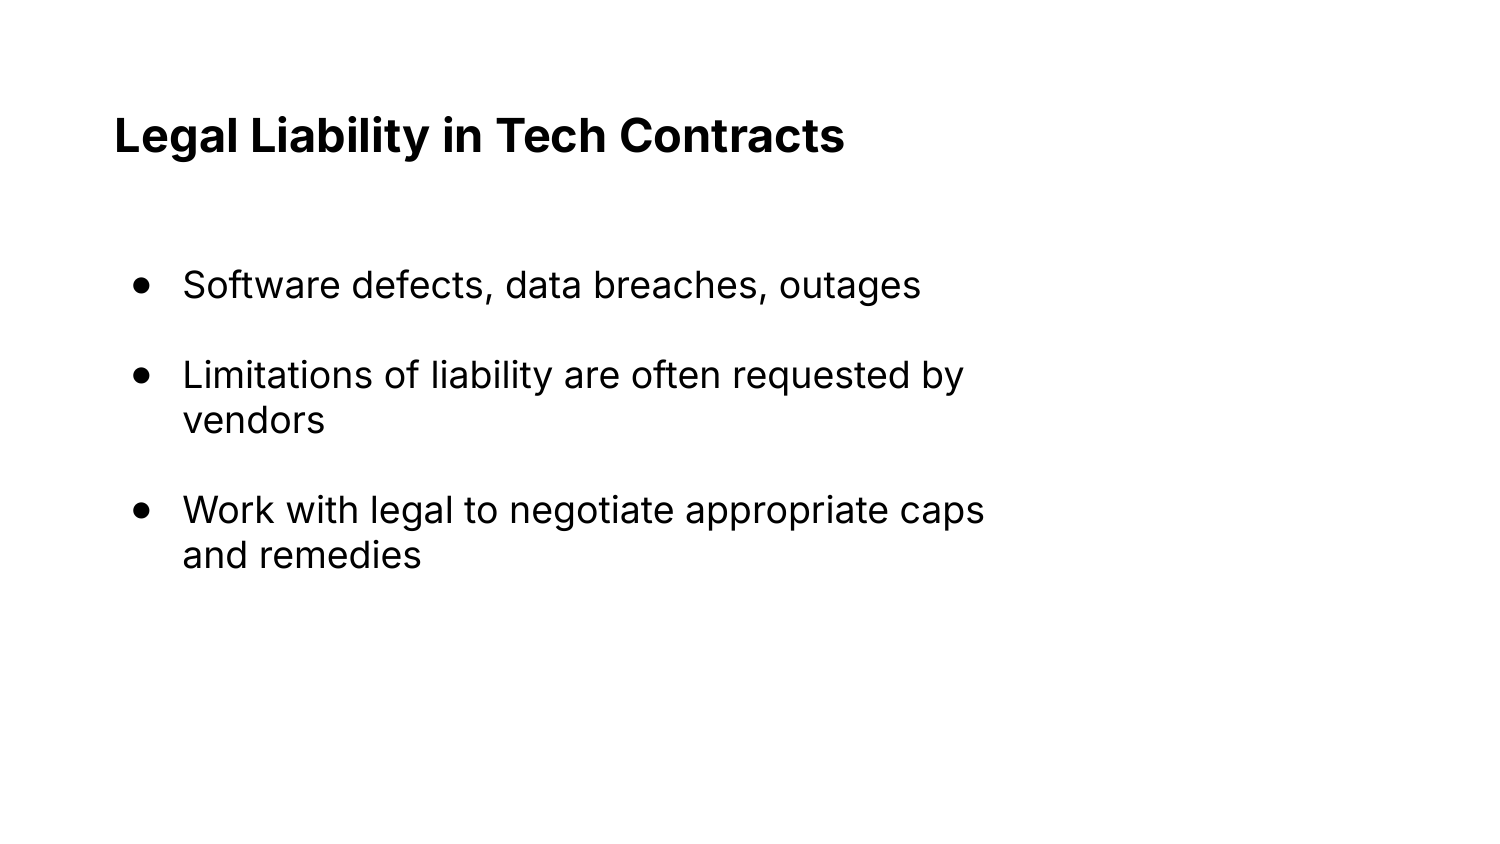

Legal Liability in Tech Contracts
Software defects, data breaches, outages
Limitations of liability are often requested by vendors
Work with legal to negotiate appropriate caps and remedies